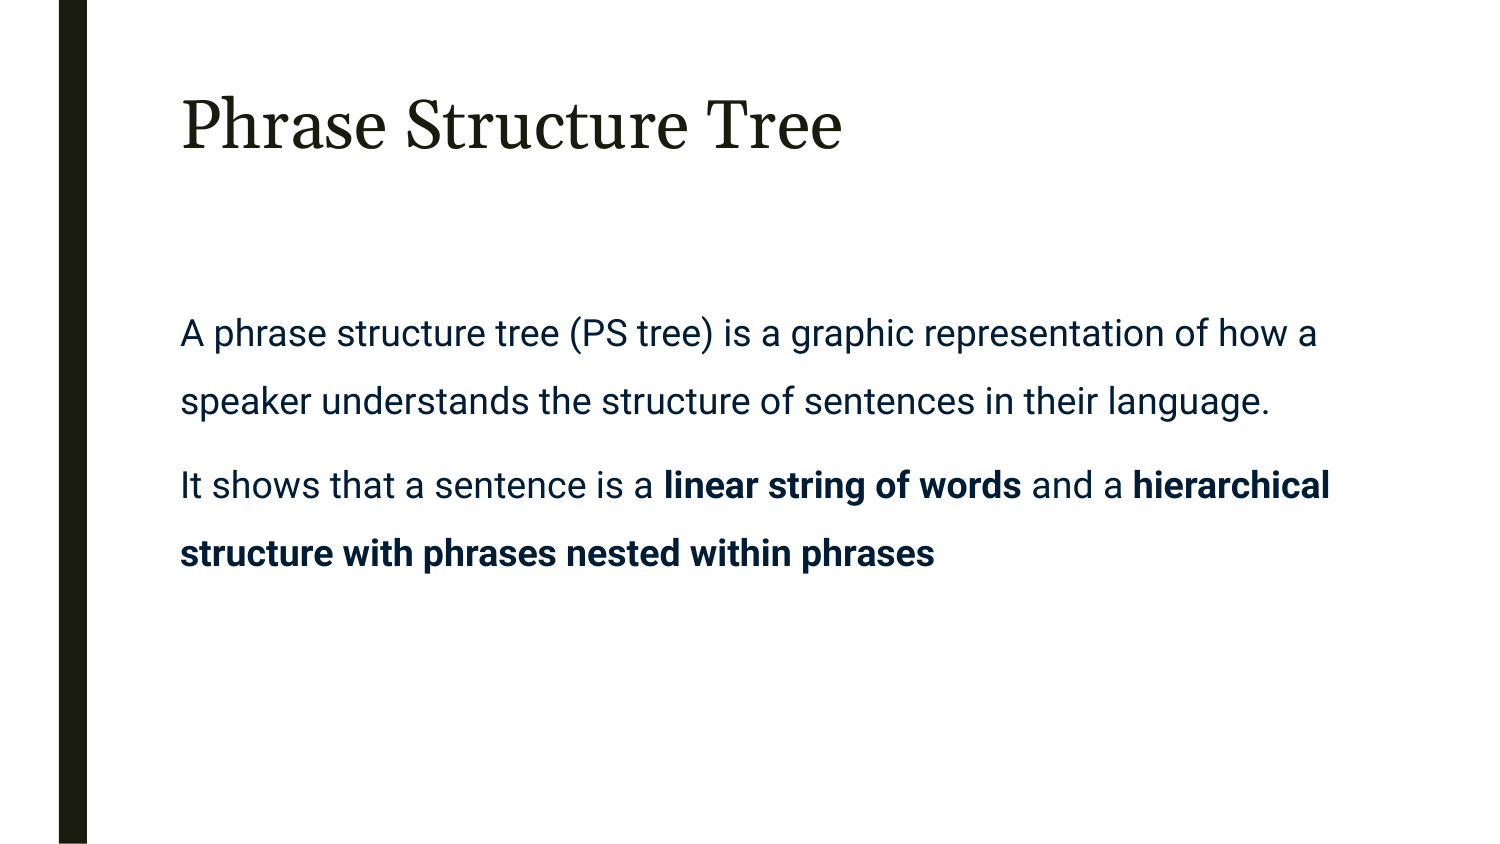

# Phrase Structure Tree
A phrase structure tree (PS tree) is a graphic representation of how a speaker understands the structure of sentences in their language.
It shows that a sentence is a linear string of words and a hierarchical structure with phrases nested within phrases